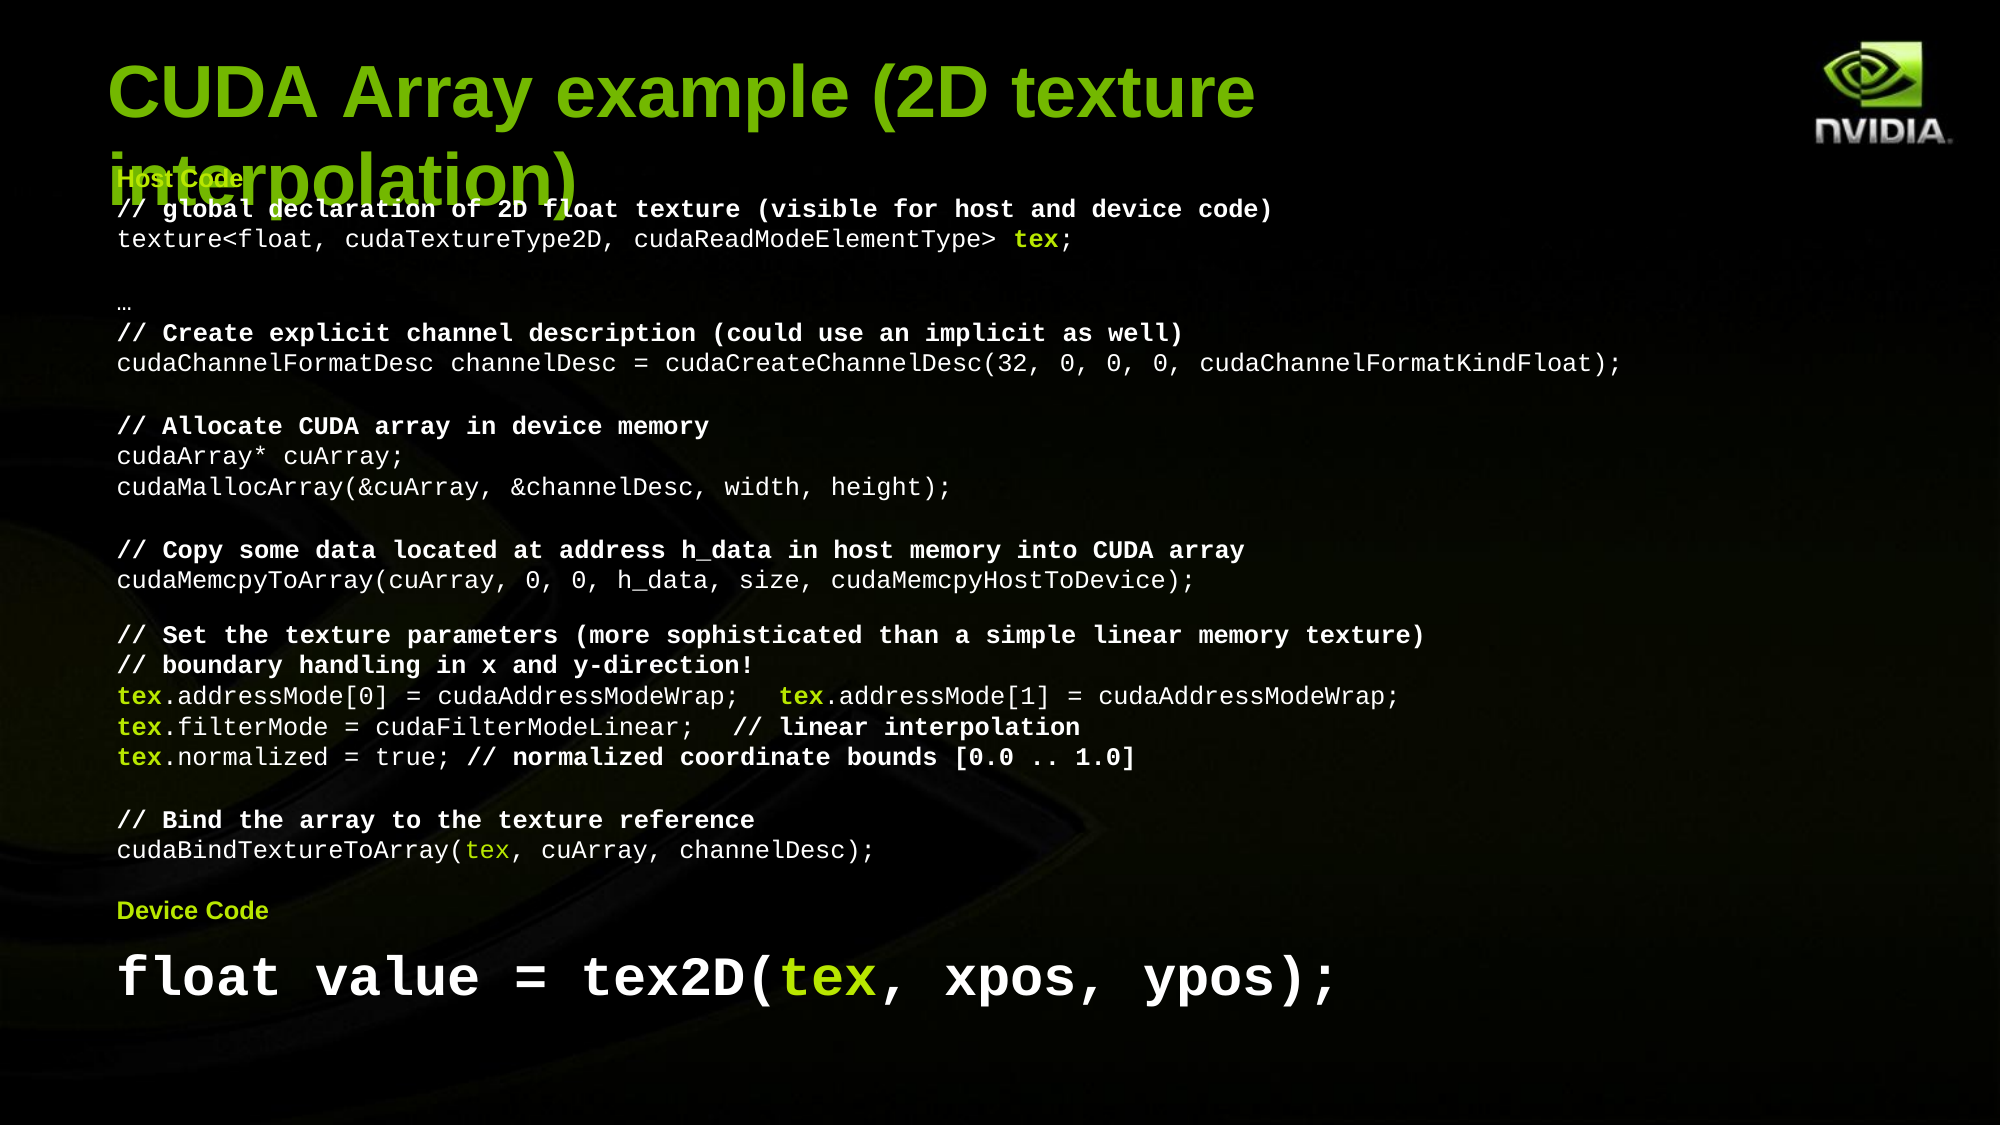

# CUDA Array example (2D texture interpolation)
Host Code
// global declaration of 2D float texture (visible for host and device code)
texture<float, cudaTextureType2D, cudaReadModeElementType> tex;

…
// Create explicit channel description (could use an implicit as well)
cudaChannelFormatDesc channelDesc = cudaCreateChannelDesc(32, 0, 0, 0, cudaChannelFormatKindFloat);

// Allocate CUDA array in device memory
cudaArray* cuArray;
cudaMallocArray(&cuArray, &channelDesc, width, height);

// Copy some data located at address h_data in host memory into CUDA array
cudaMemcpyToArray(cuArray, 0, 0, h_data, size, cudaMemcpyHostToDevice);
// Set the texture parameters (more sophisticated than a simple linear memory texture)
// boundary handling in x and y-direction!
tex.addressMode[0] = cudaAddressModeWrap;	tex.addressMode[1] = cudaAddressModeWrap;
tex.filterMode = cudaFilterModeLinear;	// linear interpolation  tex.normalized = true; // normalized coordinate bounds [0.0 .. 1.0]

// Bind the array to the texture reference
cudaBindTextureToArray(tex, cuArray, channelDesc);

Device Code
float value = tex2D(tex, xpos, ypos);
© NVIDIA Corporation 2011